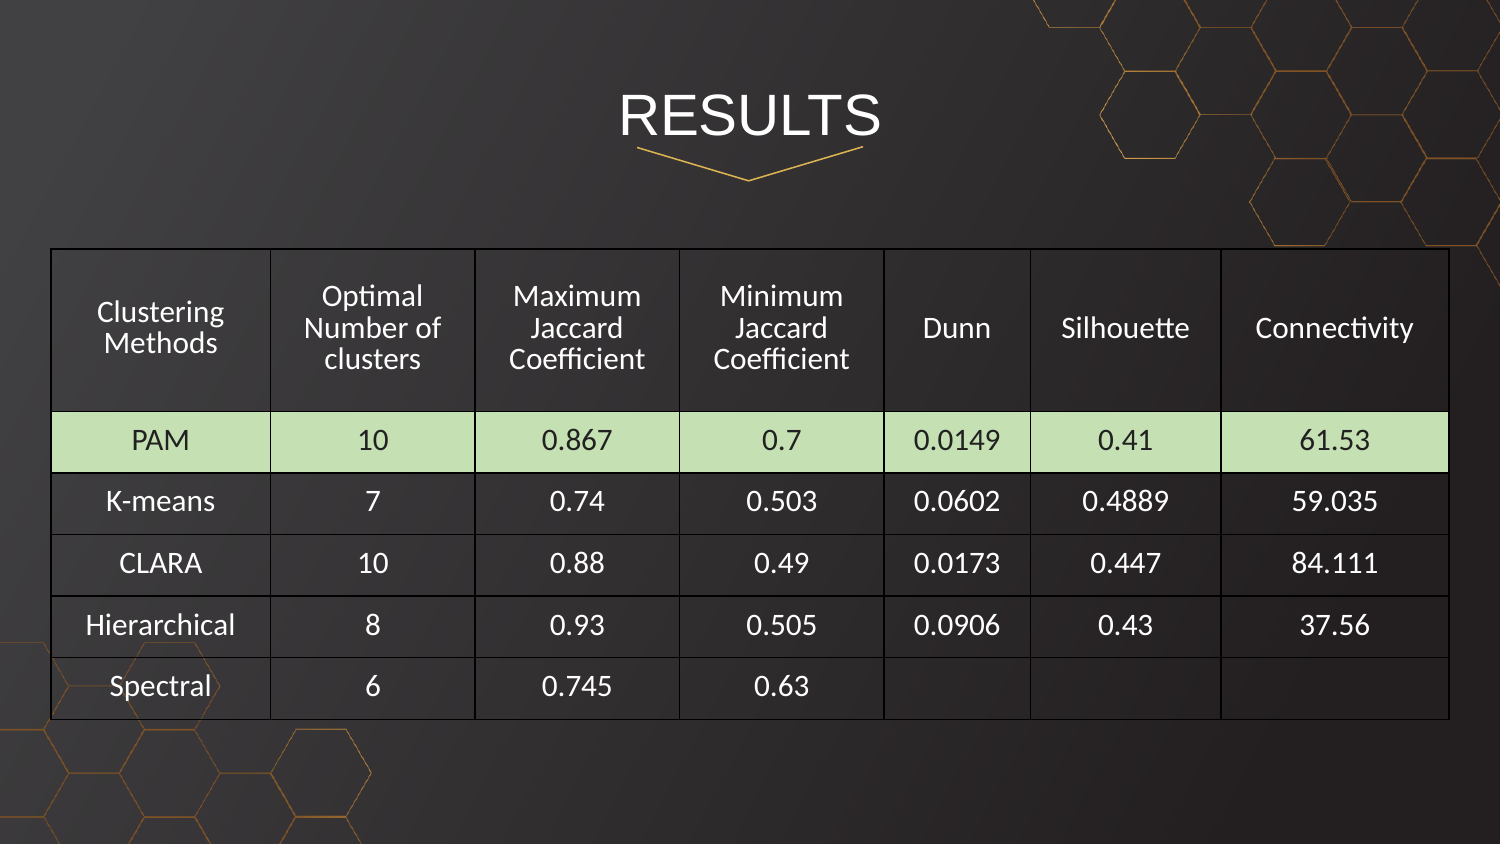

# RESULTS

| Clustering Methods​ | Optimal Number of clusters​ | Maximum Jaccard Coefficient​ | Minimum Jaccard Coefficient​ | Dunn​ | Silhouette​ | Connectivity​ |
| --- | --- | --- | --- | --- | --- | --- |
| PAM​ | 10​ | 0.867​ | 0.7​ | 0.0149​ | 0.41​ | 61.53​ |
| K-means​ | 7​ | 0.74​ | 0.503​ | 0.0602​ | 0.4889​ | 59.035​ |
| CLARA​ | 10​ | 0.88​ | 0.49​ | 0.0173​ | 0.447​ | 84.111​ |
| Hierarchical​ | 8​ | 0.93​ | 0.505​ | 0.0906​ | 0.43​ | 37.56​ |
| Spectral​ | 6​ | 0.745​ | 0.63​ | ​ | ​ | ​ |